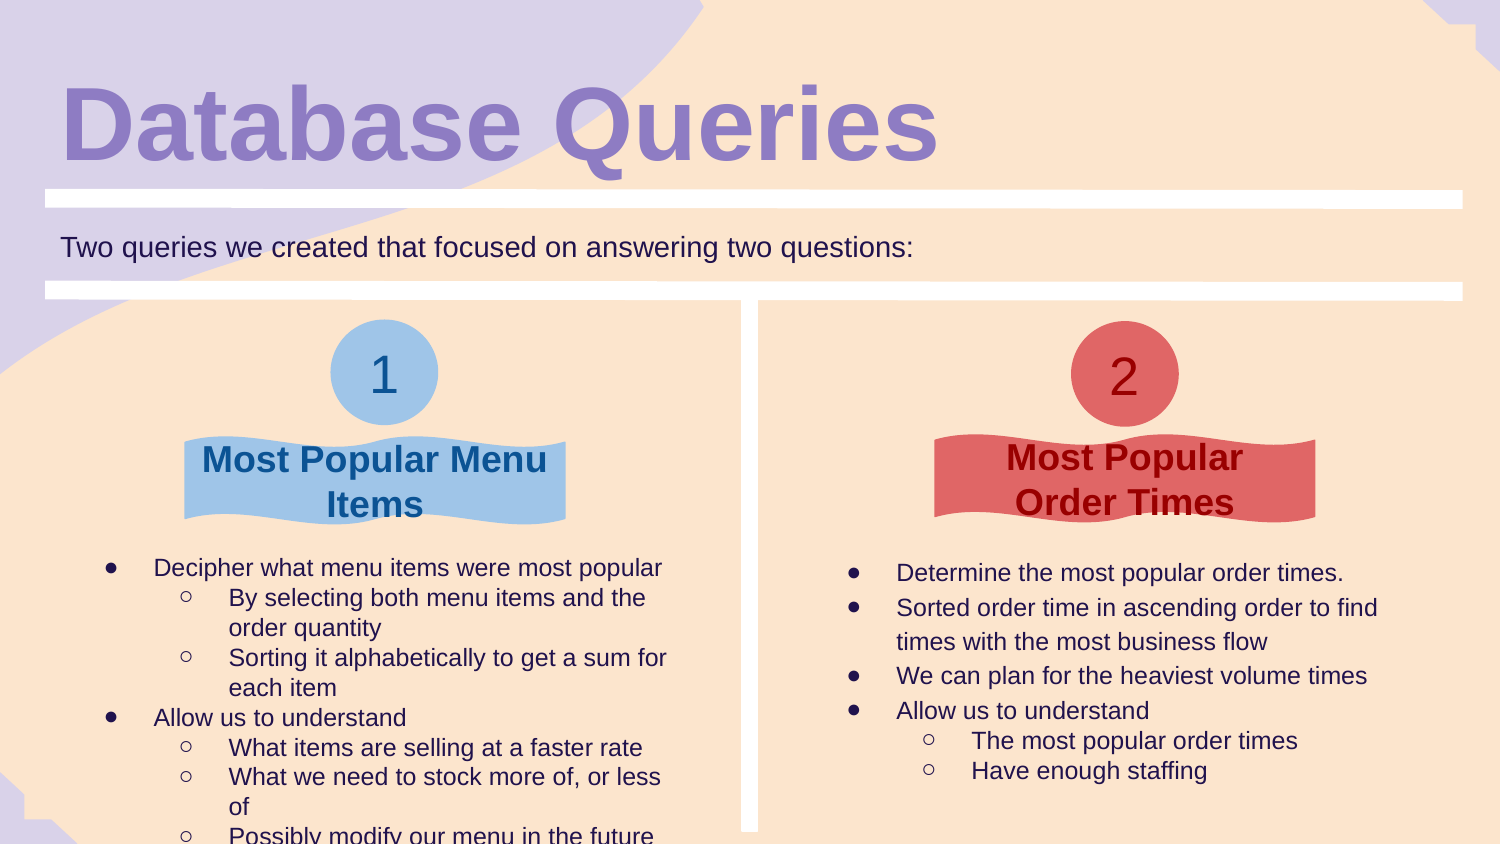

Database Queries

Two queries we created that focused on answering two questions:

1
2
Most Popular Order Times
Most Popular Menu Items
Decipher what menu items were most popular
By selecting both menu items and the order quantity
Sorting it alphabetically to get a sum for each item
Allow us to understand
What items are selling at a faster rate
What we need to stock more of, or less of
Possibly modify our menu in the future
Determine the most popular order times.
Sorted order time in ascending order to find times with the most business flow
We can plan for the heaviest volume times
Allow us to understand
The most popular order times
Have enough staffing